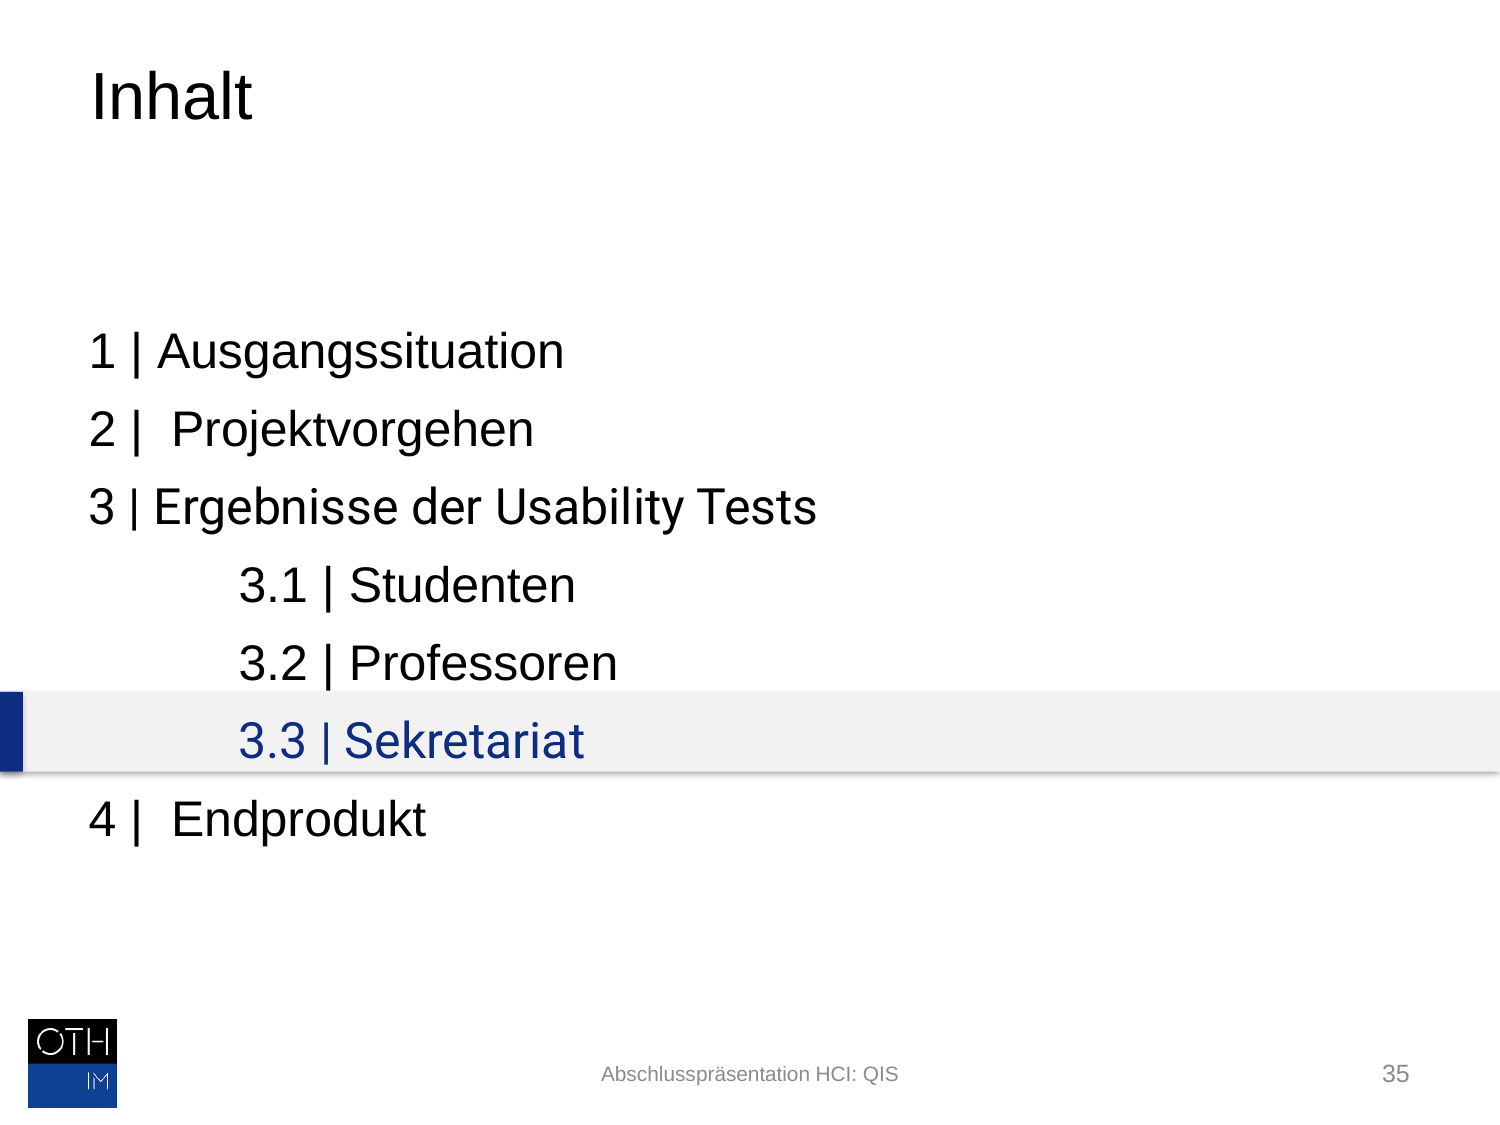

# Inhalt
1 | Ausgangssituation
2 |  Projektvorgehen
3 | Ergebnisse der Usability Tests
	3.1 | Studenten
	3.2 | Professoren
	3.3 | Sekretariat
4 |  Endprodukt

Abschlusspräsentation HCI: QIS
35